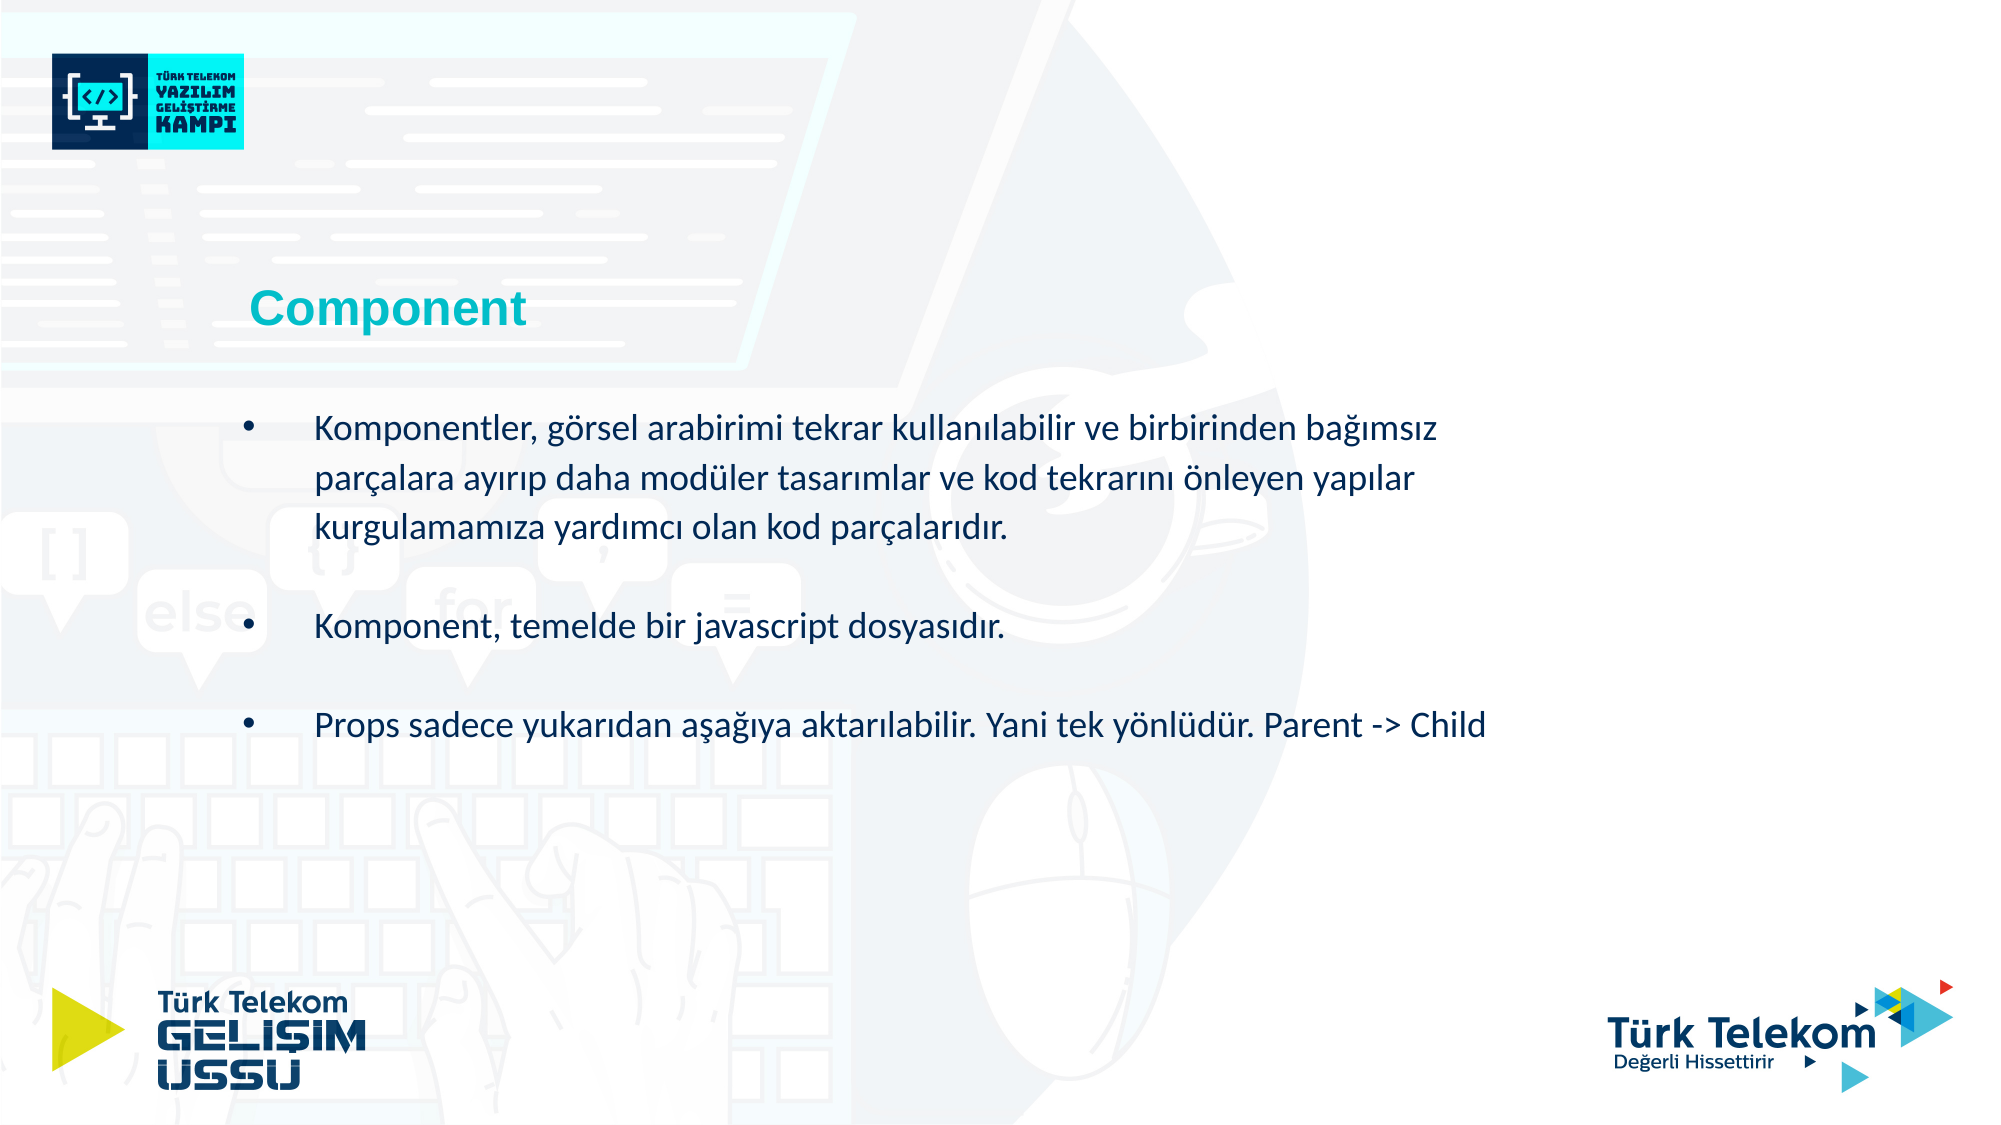

Component
Komponentler, görsel arabirimi tekrar kullanılabilir ve birbirinden bağımsız parçalara ayırıp daha modüler tasarımlar ve kod tekrarını önleyen yapılar kurgulamamıza yardımcı olan kod parçalarıdır.

Komponent, temelde bir javascript dosyasıdır.

Props sadece yukarıdan aşağıya aktarılabilir. Yani tek yönlüdür. Parent -> Child